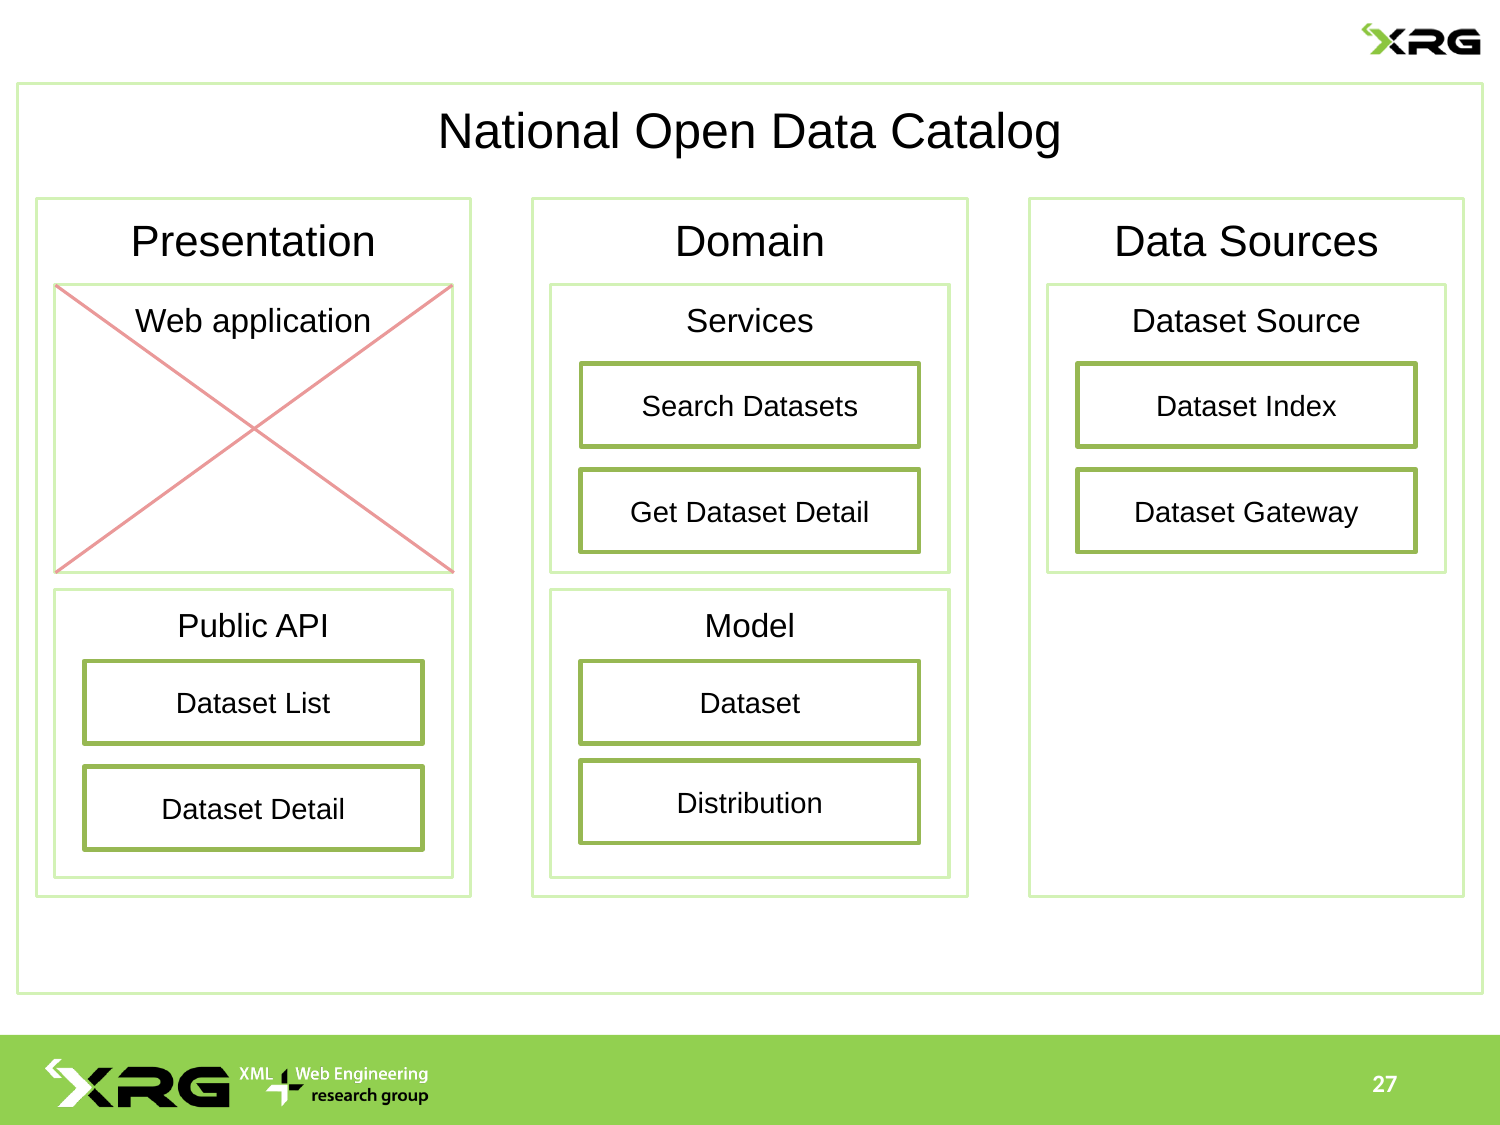

National Open Data Catalog
Presentation
Domain
Data Sources
Web application
Services
Dataset Source
Search Datasets
Dataset Index
Get Dataset Detail
Dataset Gateway
Model
Public API
Dataset List
Dataset
Distribution
Dataset Detail
27